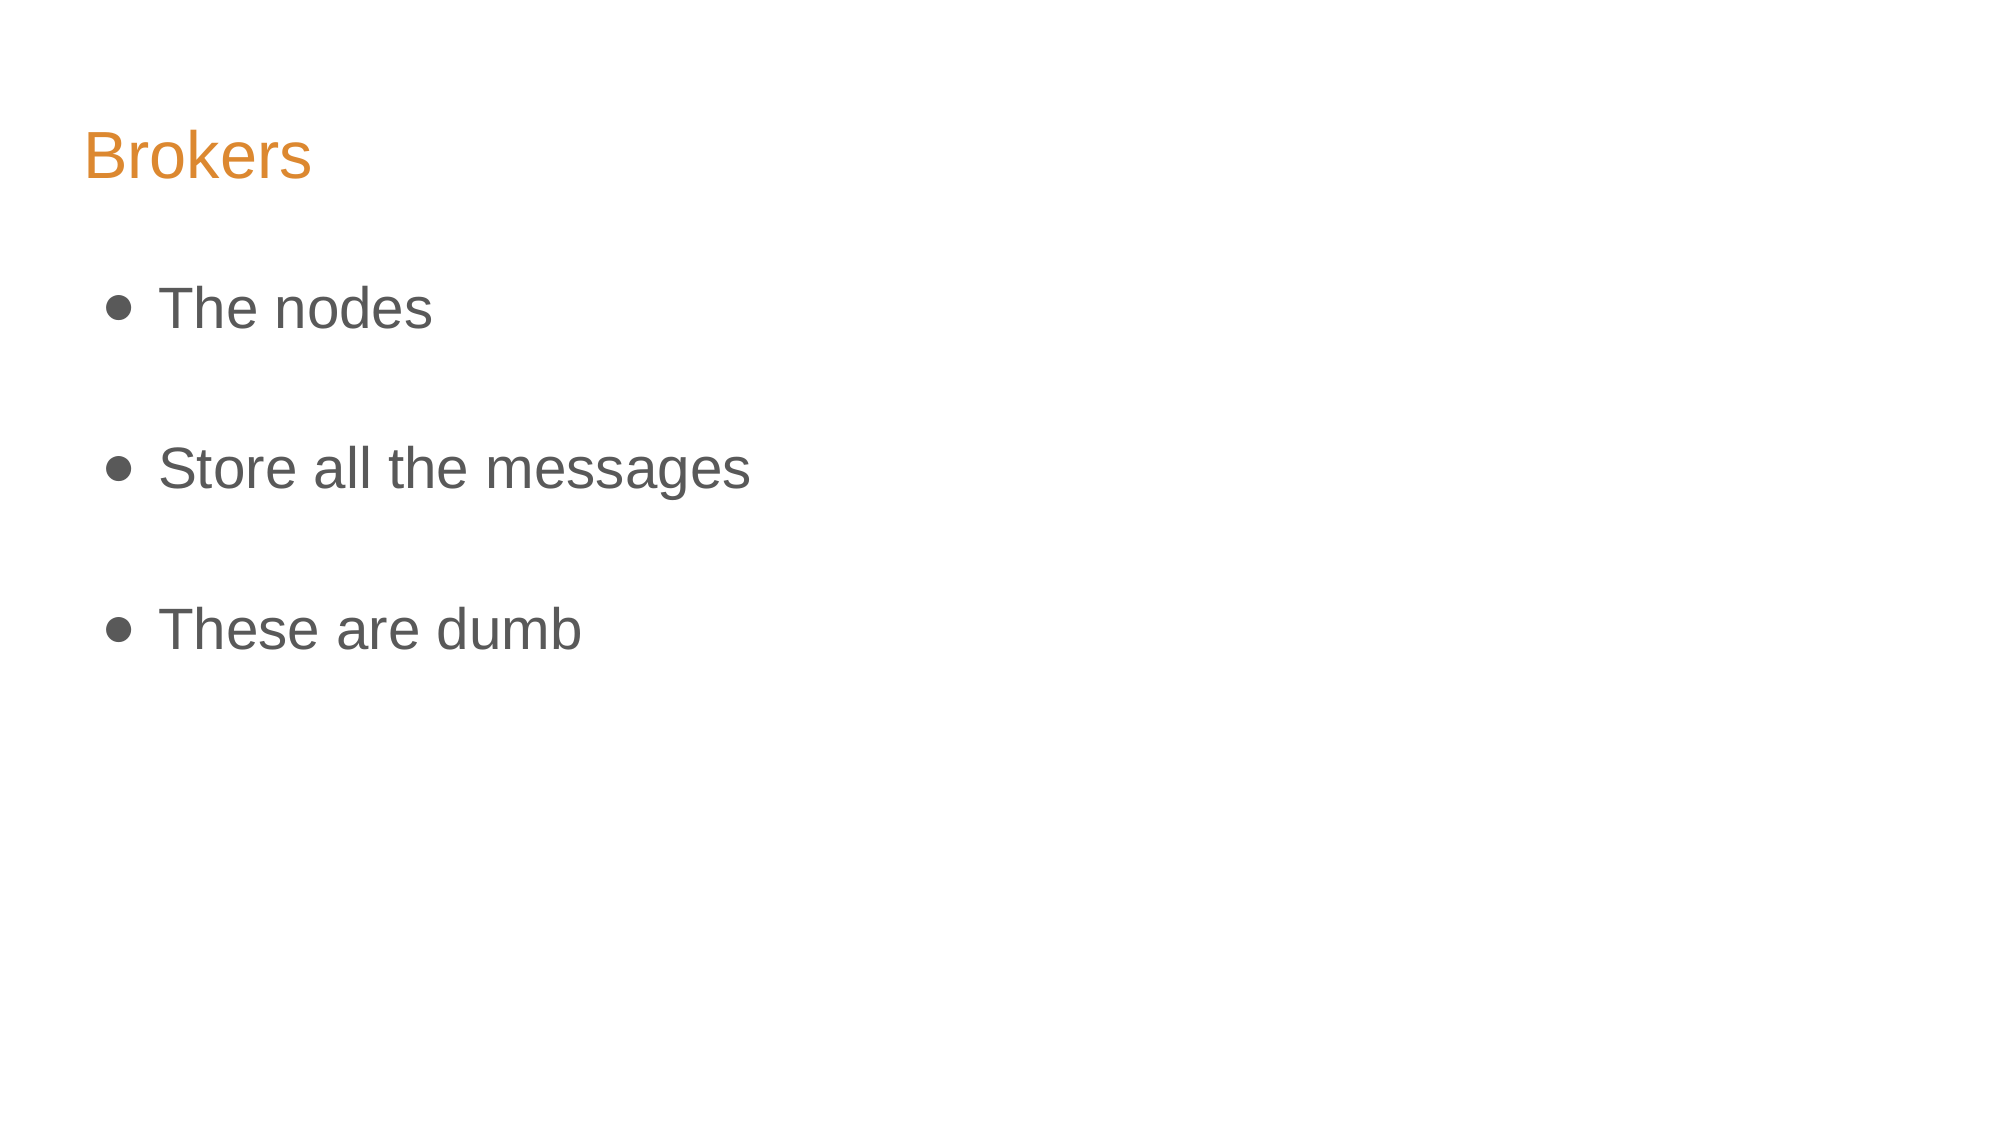

# Brokers
The nodes

Store all the messages

These are dumb